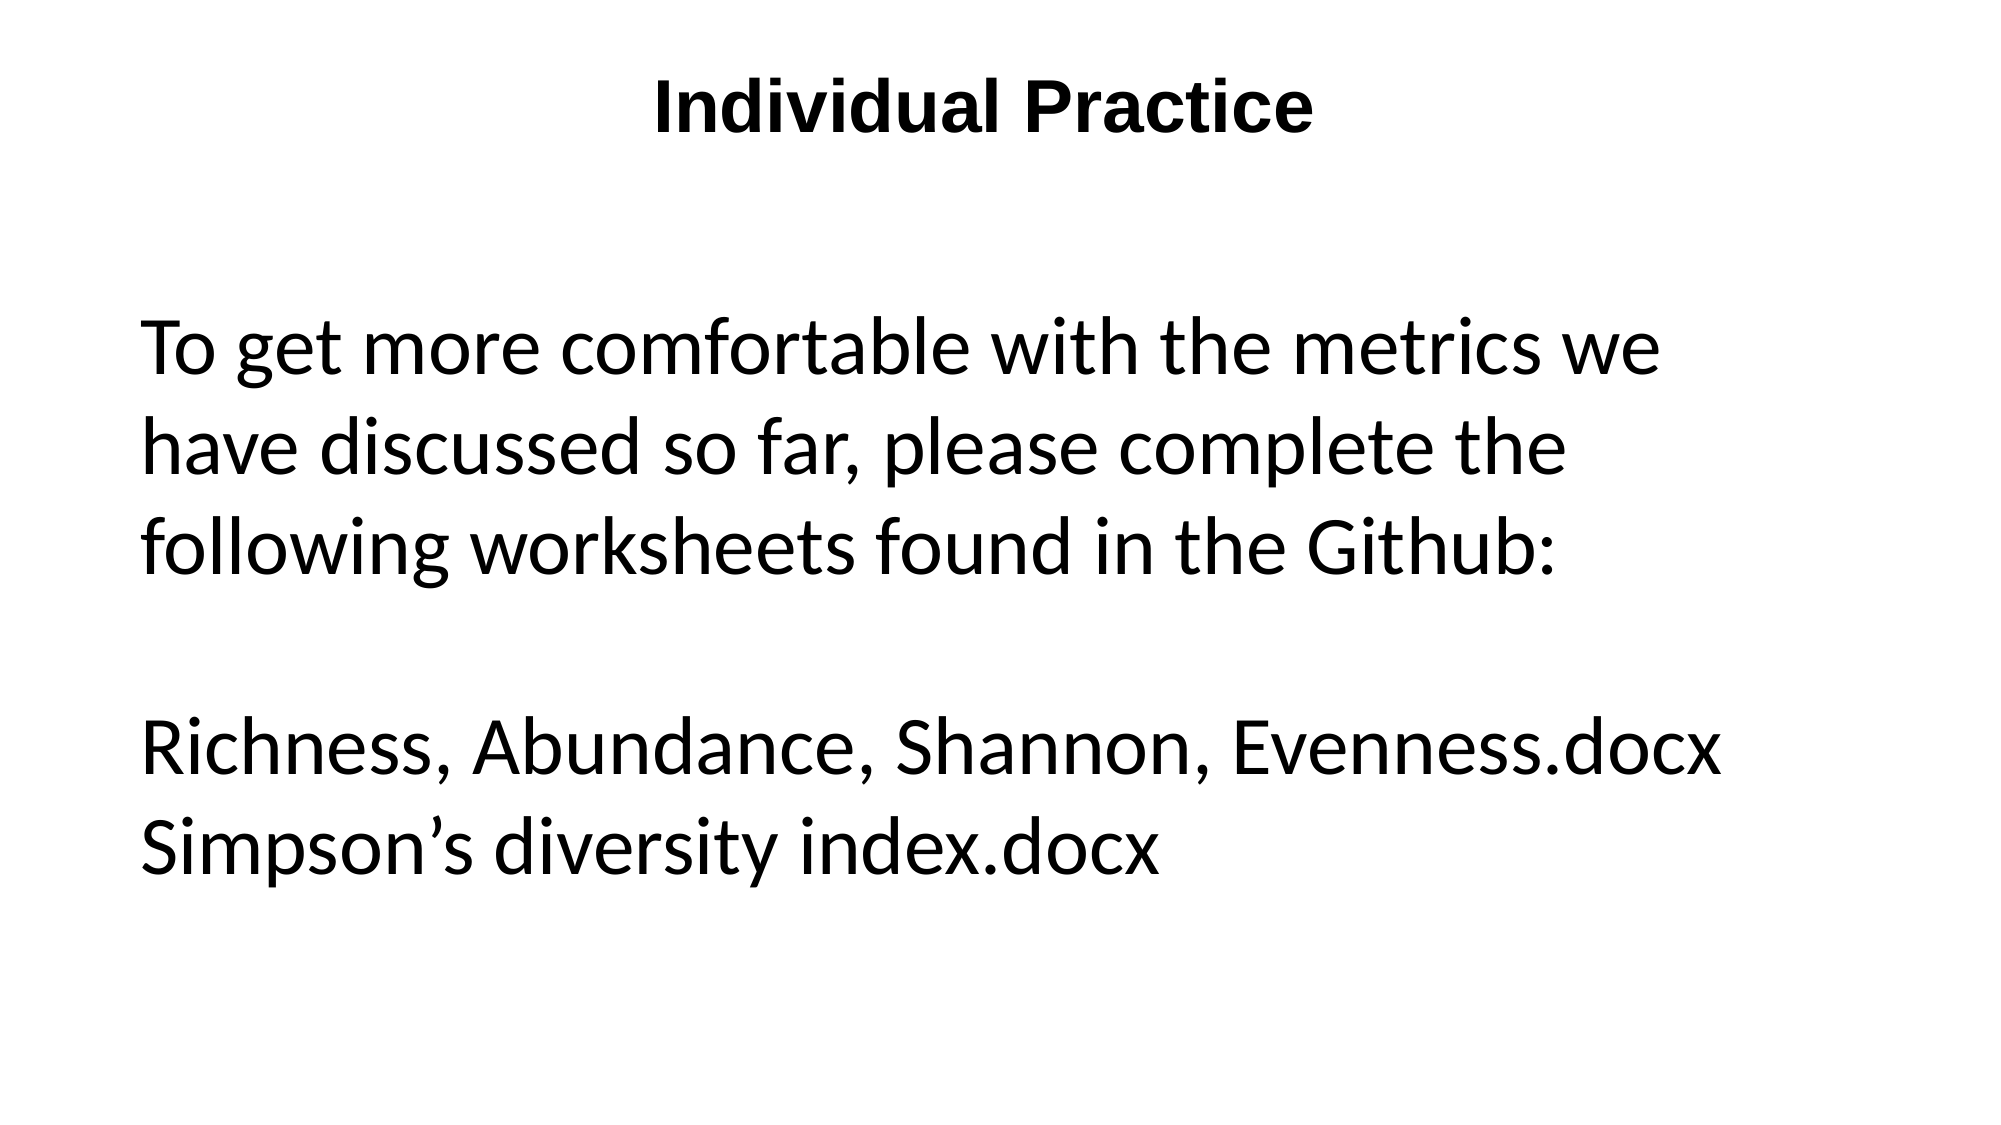

Individual Practice
To get more comfortable with the metrics we have discussed so far, please complete the following worksheets found in the Github:

Richness, Abundance, Shannon, Evenness.docx
Simpson’s diversity index.docx